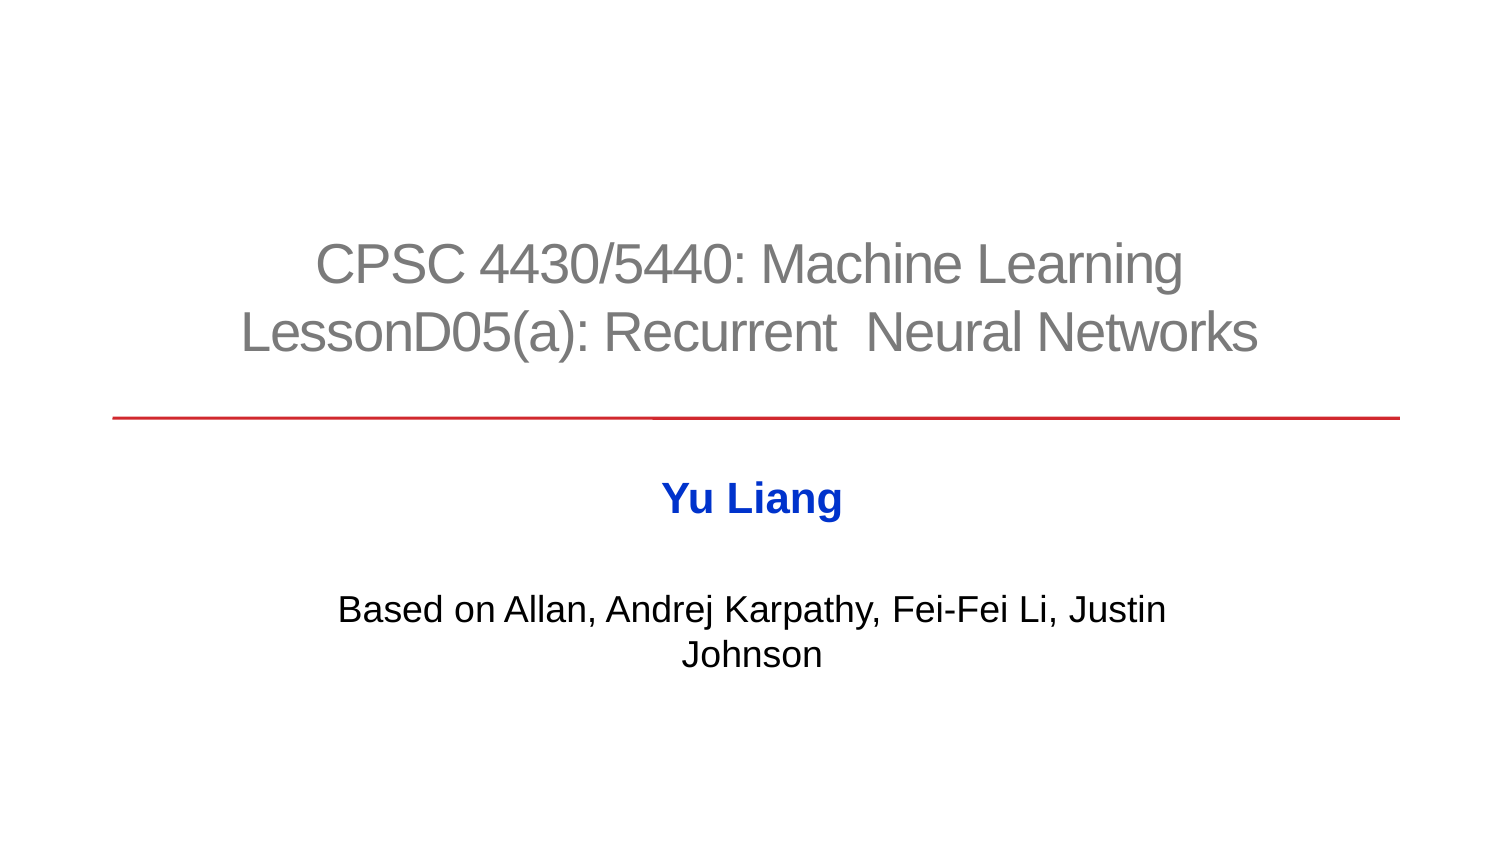

# CPSC 4430/5440: Machine Learning LessonD05(a): Recurrent  Neural Networks
Yu Liang

Based on Allan, Andrej Karpathy, Fei-Fei Li, Justin Johnson